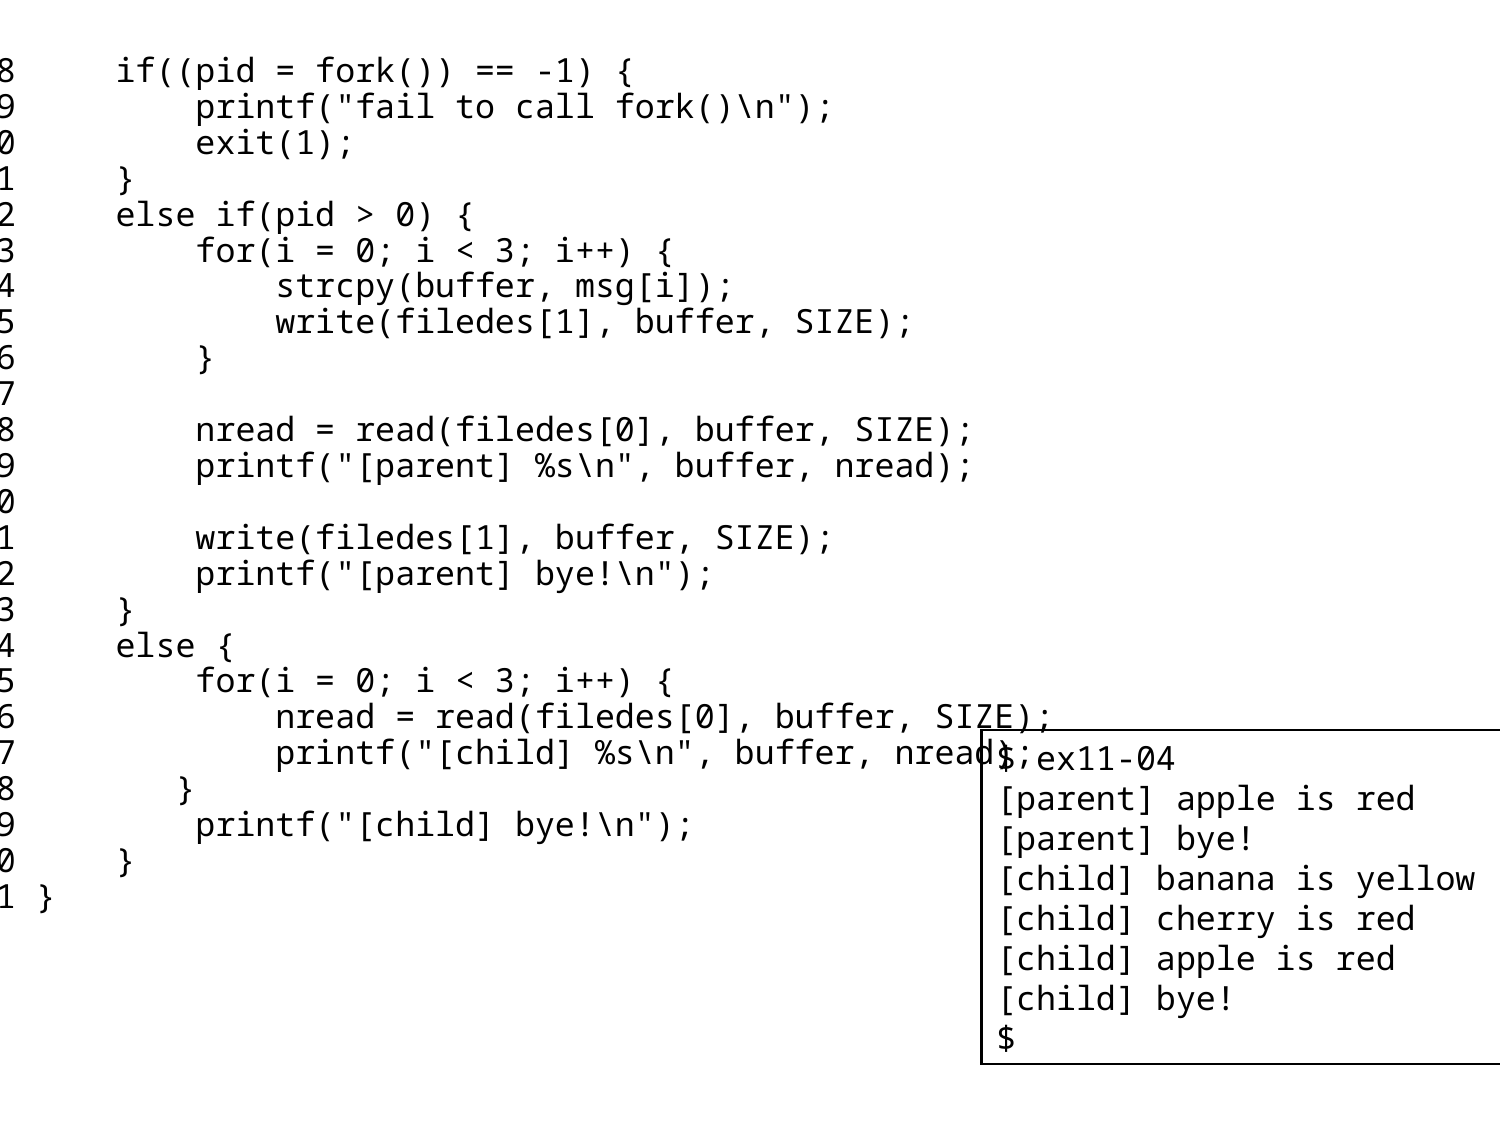

18     if((pid = fork()) == -1) {
19         printf("fail to call fork()\n");
20         exit(1);
21     }
22     else if(pid > 0) {
23         for(i = 0; i < 3; i++) {
24             strcpy(buffer, msg[i]);
25             write(filedes[1], buffer, SIZE);
26         }
27
28         nread = read(filedes[0], buffer, SIZE);
29         printf("[parent] %s\n", buffer, nread);
30
31         write(filedes[1], buffer, SIZE);
32         printf("[parent] bye!\n");
33     }
34     else {
35         for(i = 0; i < 3; i++) {
36             nread = read(filedes[0], buffer, SIZE);
37             printf("[child] %s\n", buffer, nread);
38        }
39         printf("[child] bye!\n");
40     }
41 }
$ ex11-04
[parent] apple is red
[parent] bye!
[child] banana is yellow
[child] cherry is red
[child] apple is red
[child] bye!
$